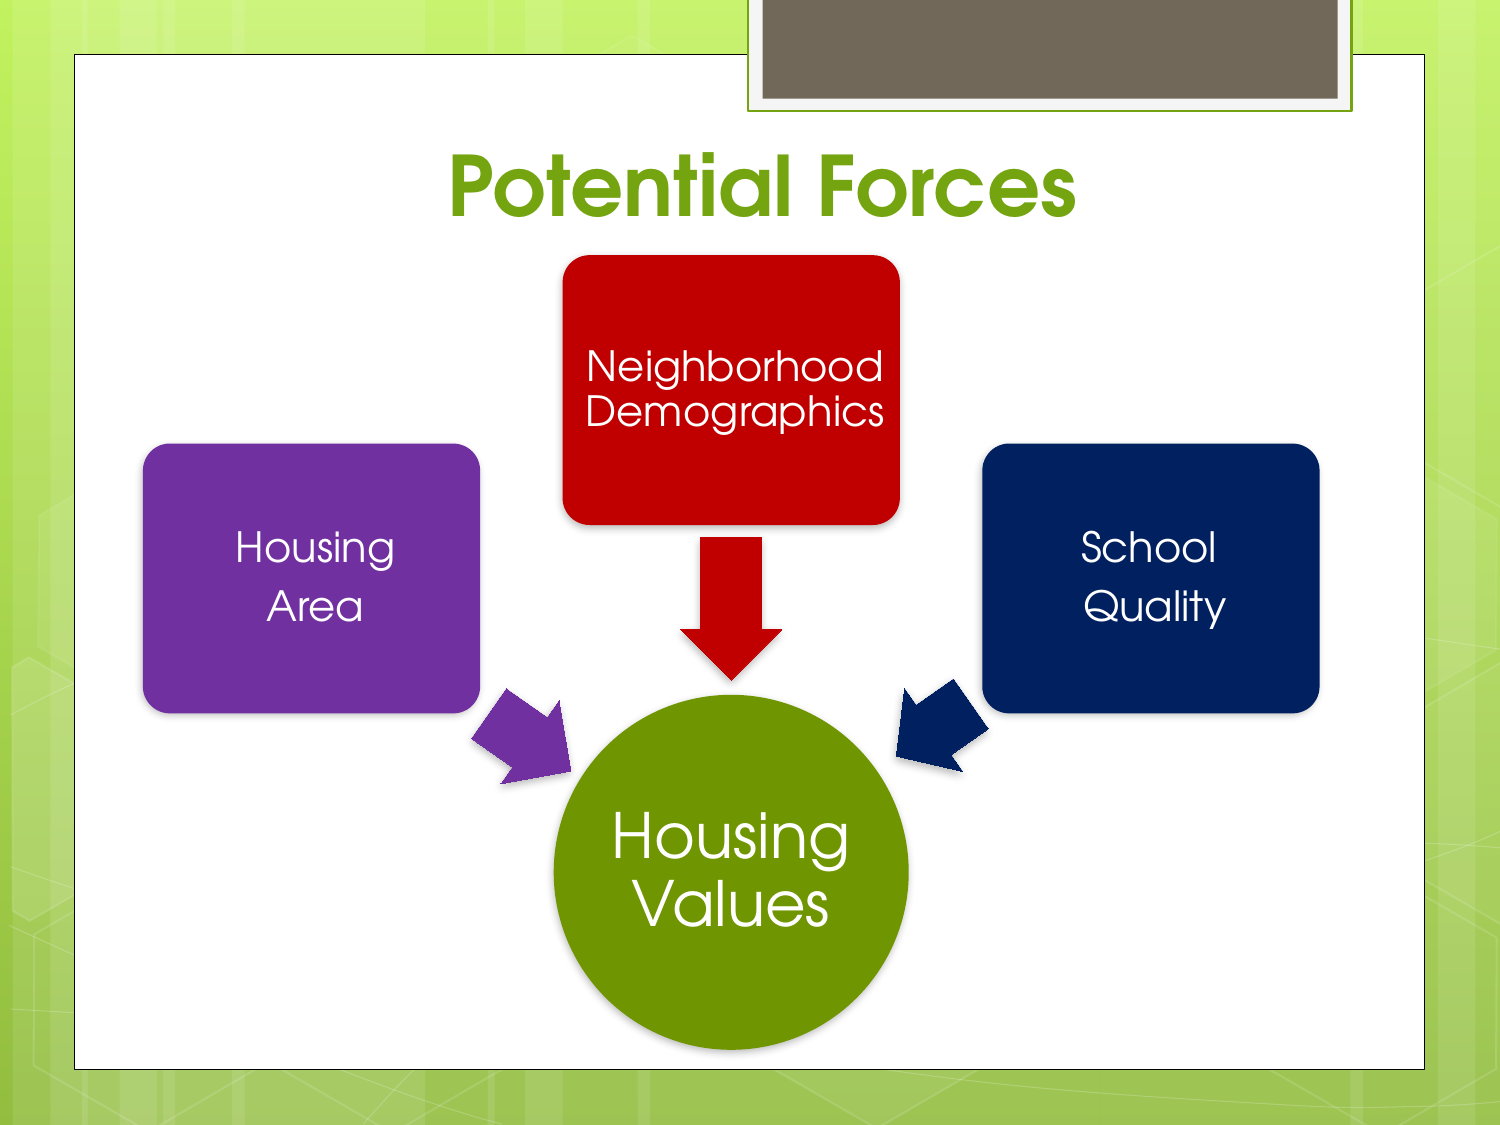

Potential Forces
Housing Values
Housing
Area
Neighborhood Demographics
School
Quality